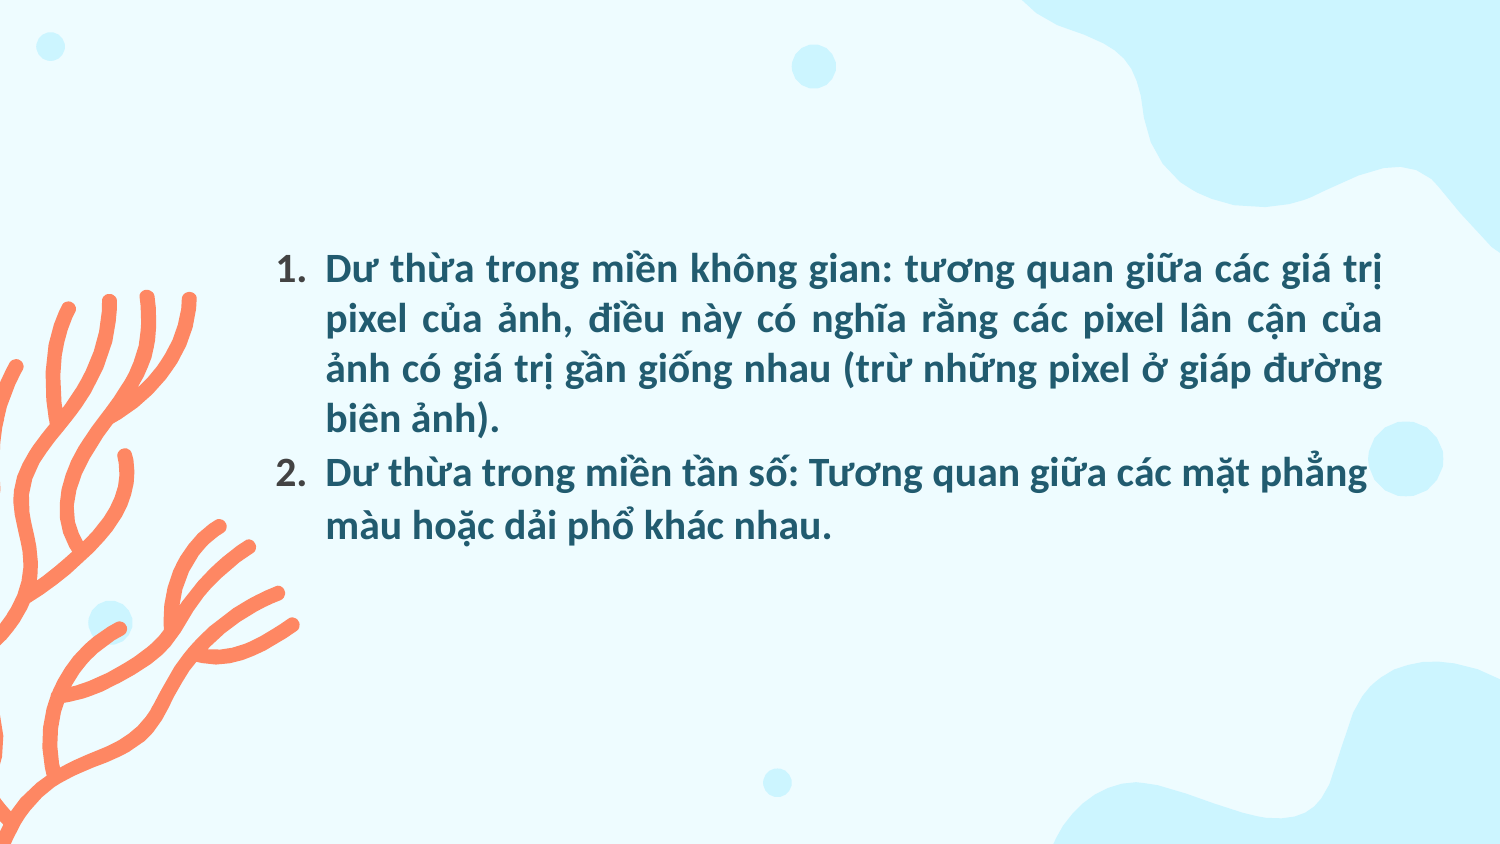

#
Dư thừa trong miền không gian: tương quan giữa các giá trị pixel của ảnh, điều này có nghĩa rằng các pixel lân cận của ảnh có giá trị gần giống nhau (trừ những pixel ở giáp đường biên ảnh).
Dư thừa trong miền tần số: Tương quan giữa các mặt phẳng màu hoặc dải phổ khác nhau.